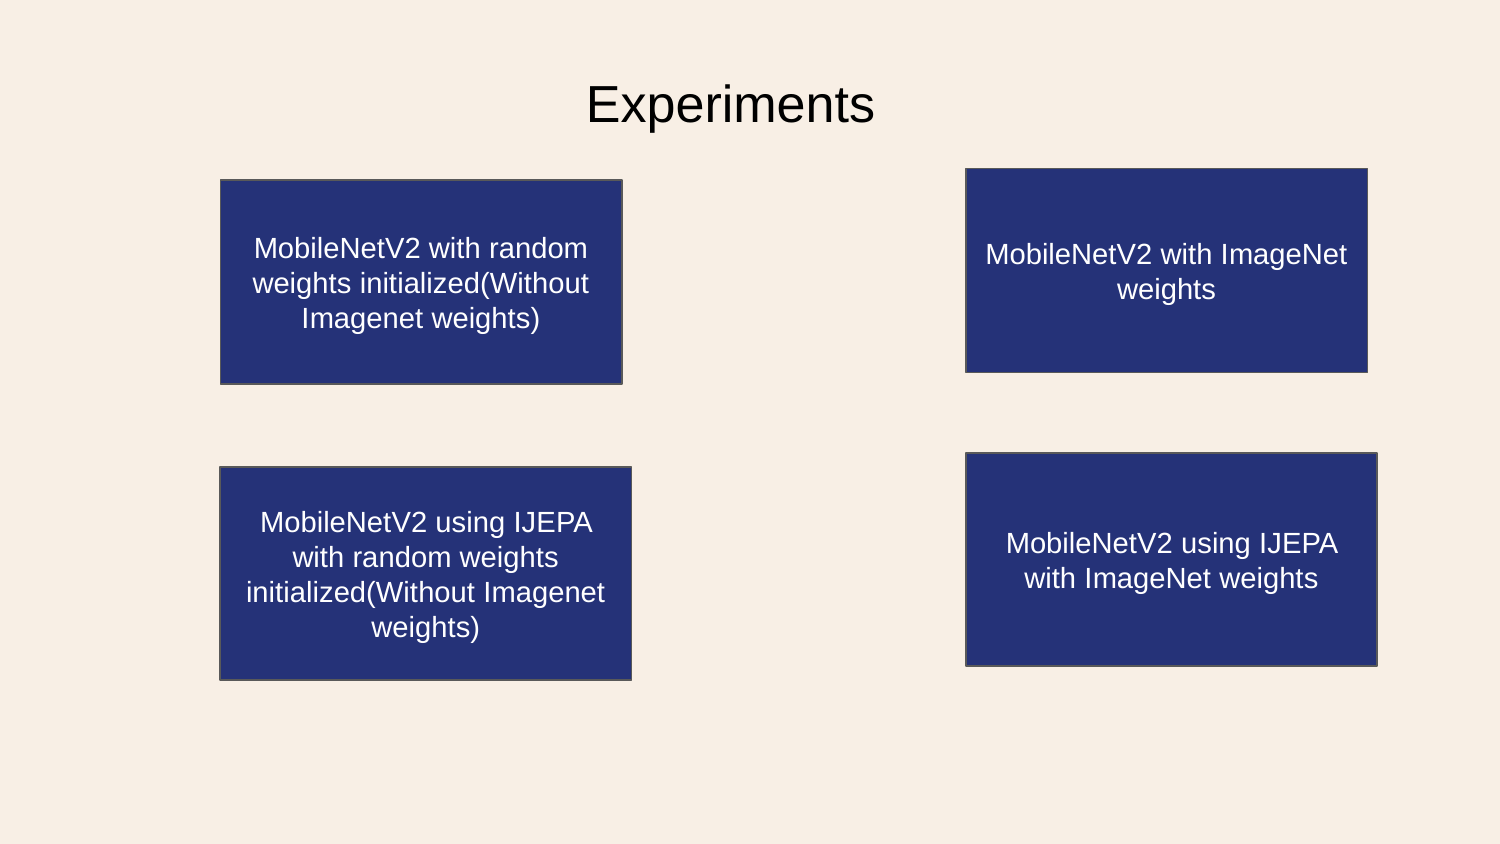

Experiments
MobileNetV2 with ImageNet weights
MobileNetV2 with random weights initialized(Without Imagenet weights)
MobileNetV2 using IJEPA with ImageNet weights
MobileNetV2 using IJEPA with random weights initialized(Without Imagenet weights)